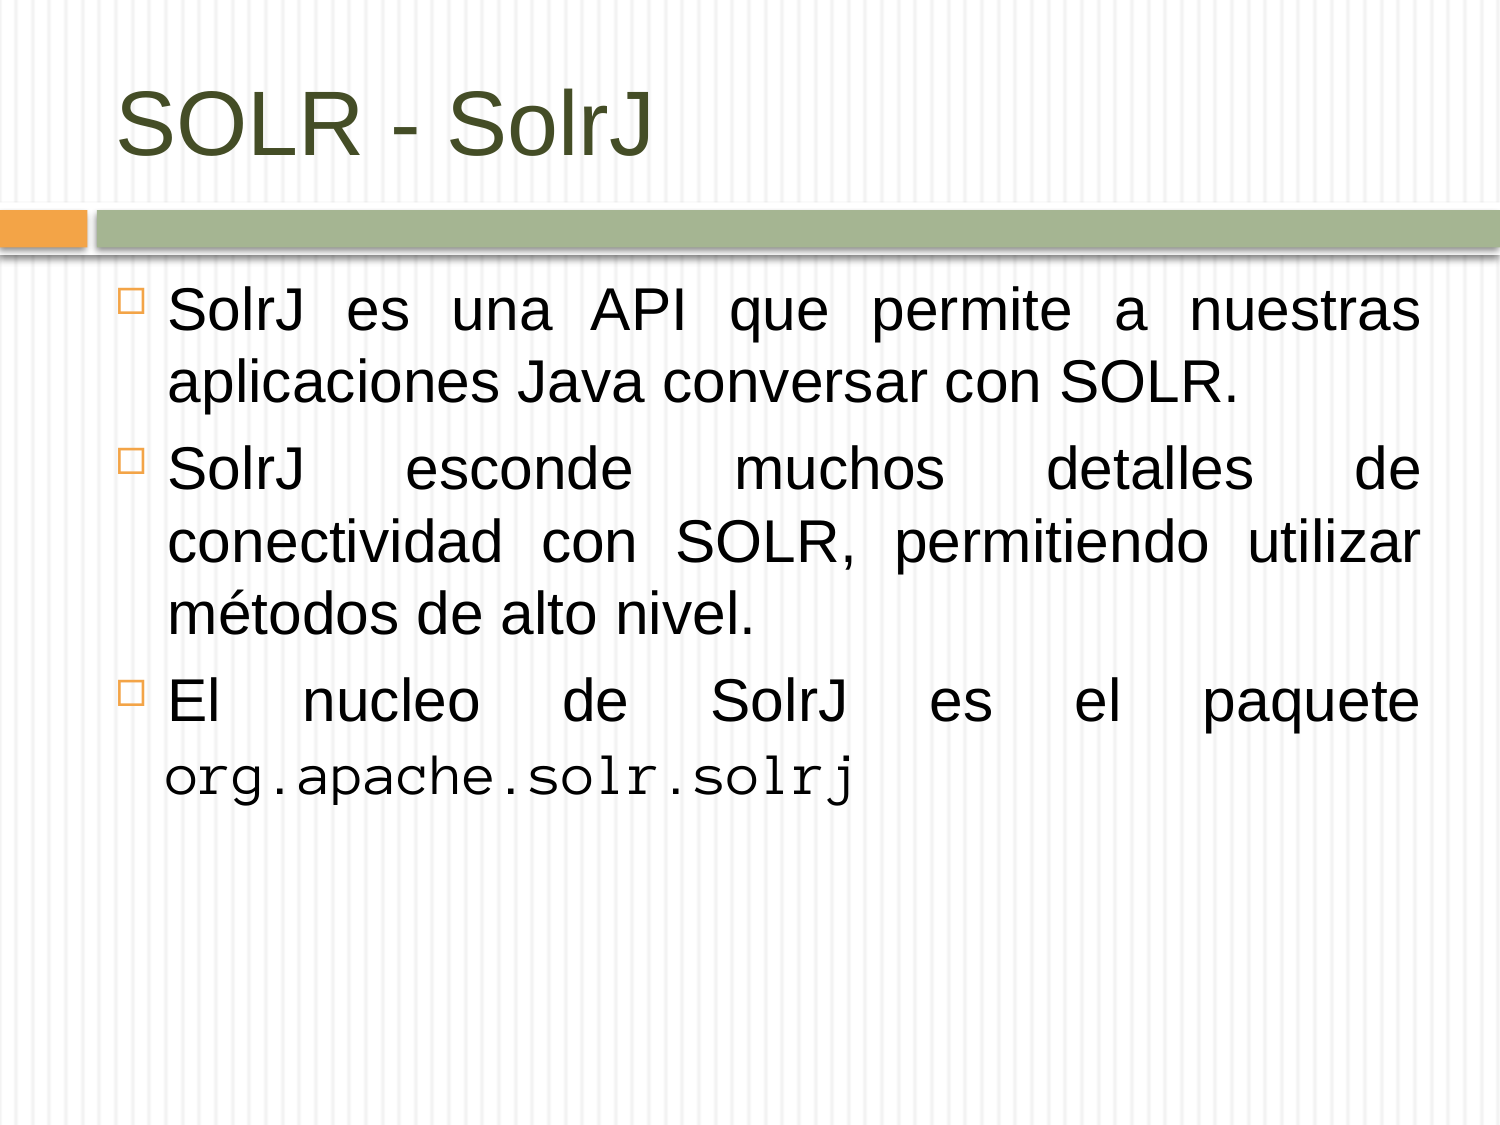

# SOLR - SolrJ
SolrJ es una API que permite a nuestras aplicaciones Java conversar con SOLR.
SolrJ esconde muchos detalles de conectividad con SOLR, permitiendo utilizar métodos de alto nivel.
El nucleo de SolrJ es el paquete org.apache.solr.solrj